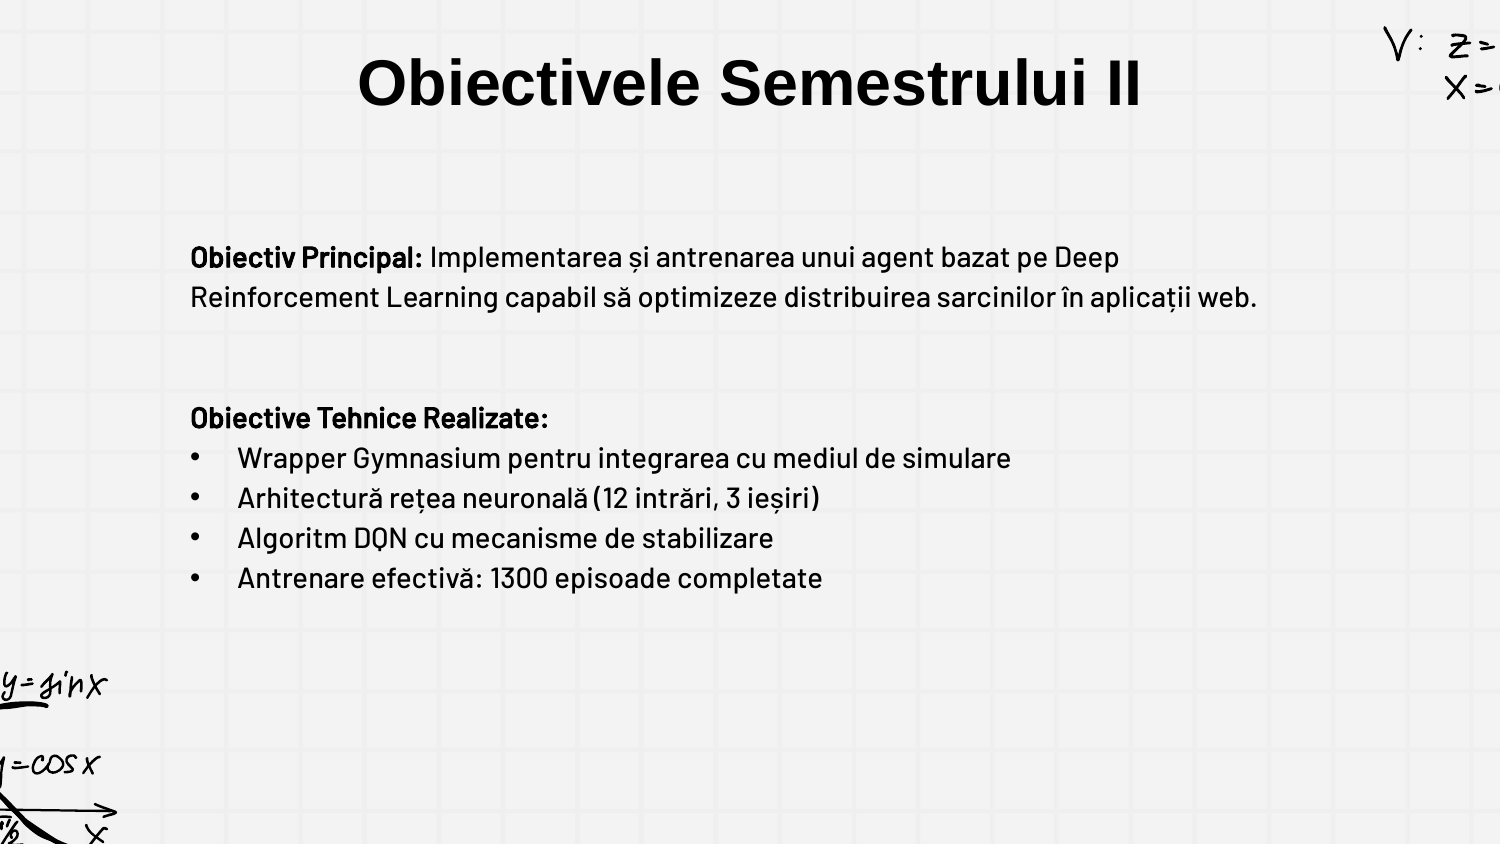

# Obiectivele Semestrului II
Obiectiv Principal: Implementarea și antrenarea unui agent bazat pe Deep Reinforcement Learning capabil să optimizeze distribuirea sarcinilor în aplicații web.

Obiective Tehnice Realizate:
Wrapper Gymnasium pentru integrarea cu mediul de simulare
Arhitectură rețea neuronală (12 intrări, 3 ieșiri)
Algoritm DQN cu mecanisme de stabilizare
Antrenare efectivă: 1300 episoade completate